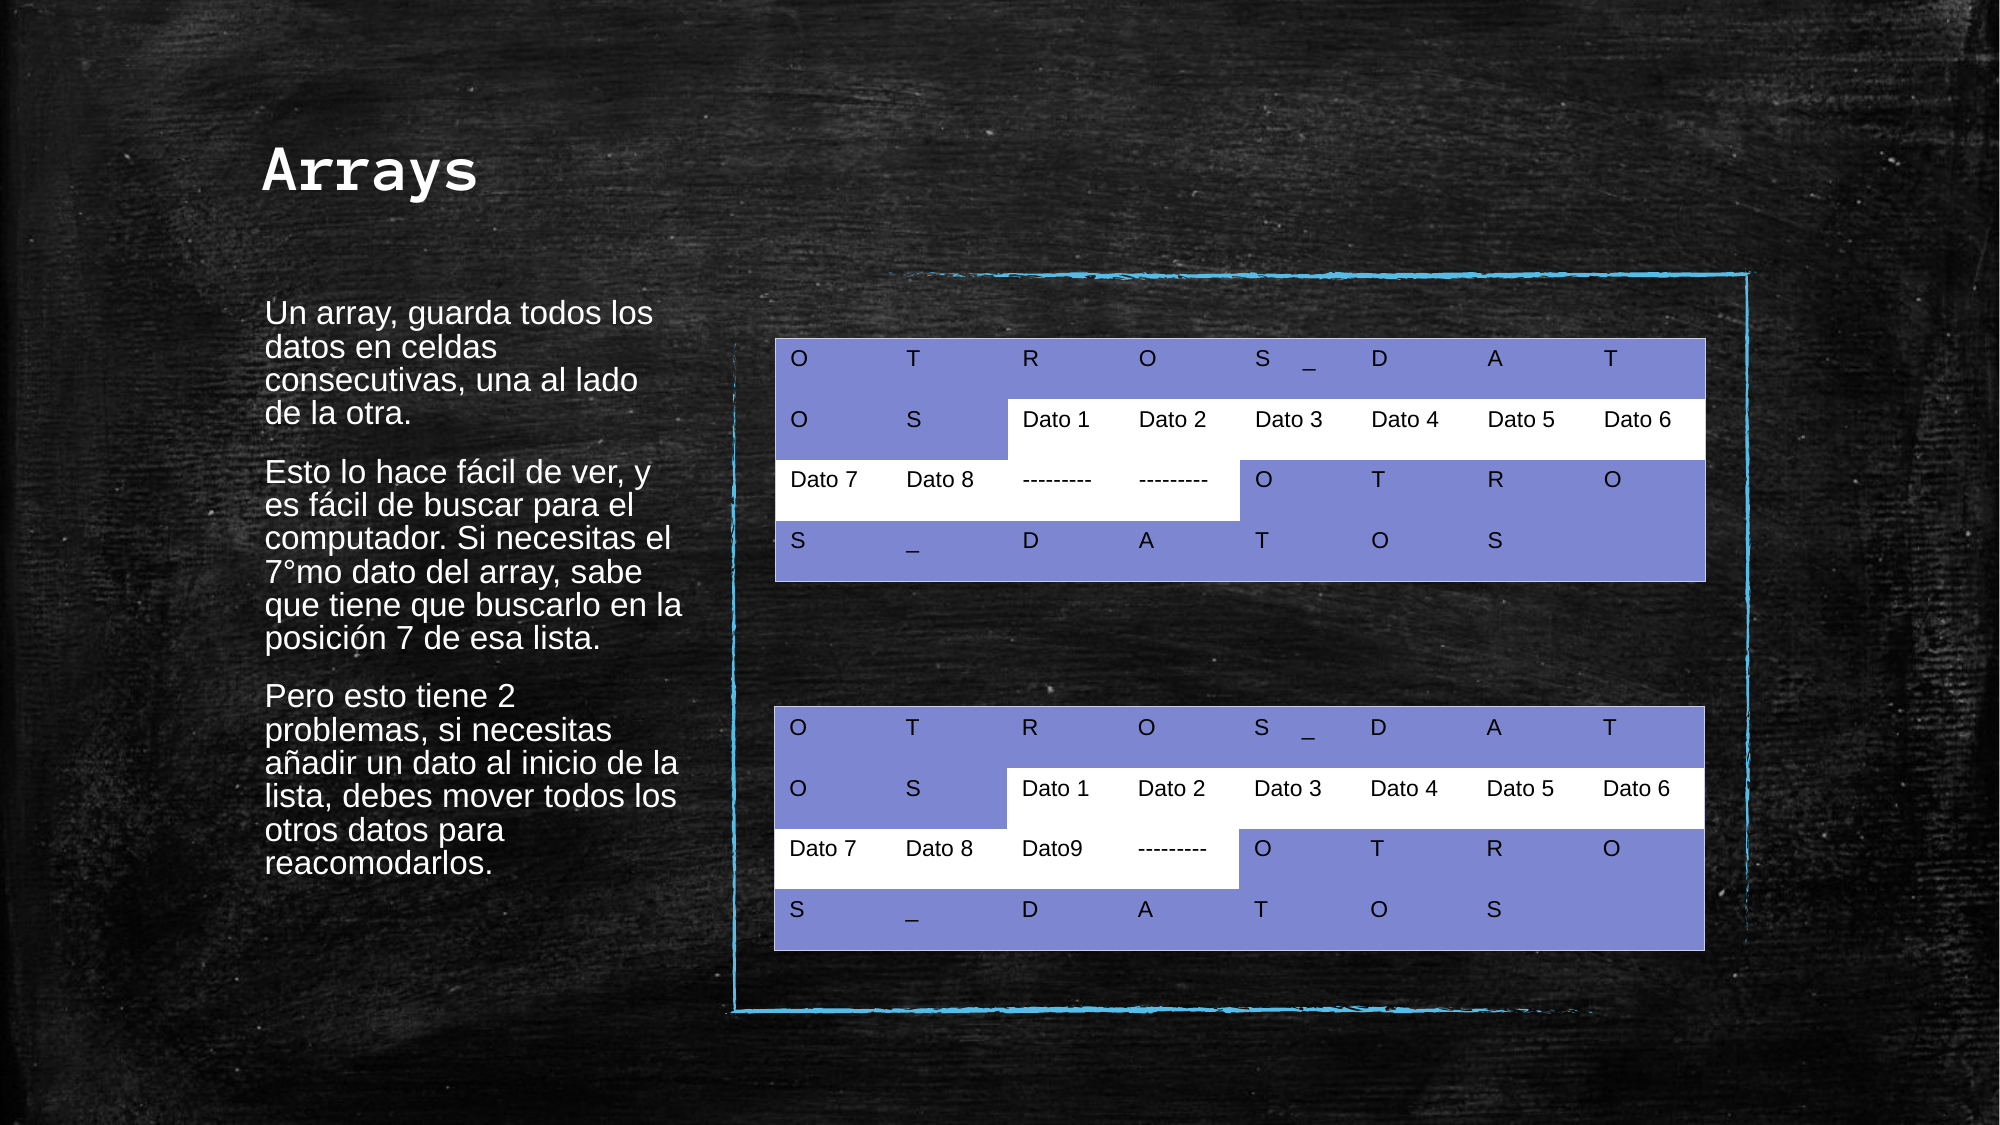

# Arrays
Un array, guarda todos los datos en celdas consecutivas, una al lado de la otra.
Esto lo hace fácil de ver, y es fácil de buscar para el computador. Si necesitas el 7°mo dato del array, sabe que tiene que buscarlo en la posición 7 de esa lista.
Pero esto tiene 2 problemas, si necesitas añadir un dato al inicio de la lista, debes mover todos los otros datos para reacomodarlos.
| O | T | R | O | S \_ | D | A | T |
| --- | --- | --- | --- | --- | --- | --- | --- |
| O | S | Dato 1 | Dato 2 | Dato 3 | Dato 4 | Dato 5 | Dato 6 |
| Dato 7 | Dato 8 | --------- | --------- | O | T | R | O |
| S | \_ | D | A | T | O | S |  |
| O | T | R | O | S \_ | D | A | T |
| --- | --- | --- | --- | --- | --- | --- | --- |
| O | S | Dato 1 | Dato 2 | Dato 3 | Dato 4 | Dato 5 | Dato 6 |
| Dato 7 | Dato 8 | Dato9 | --------- | O | T | R | O |
| S | \_ | D | A | T | O | S |  |